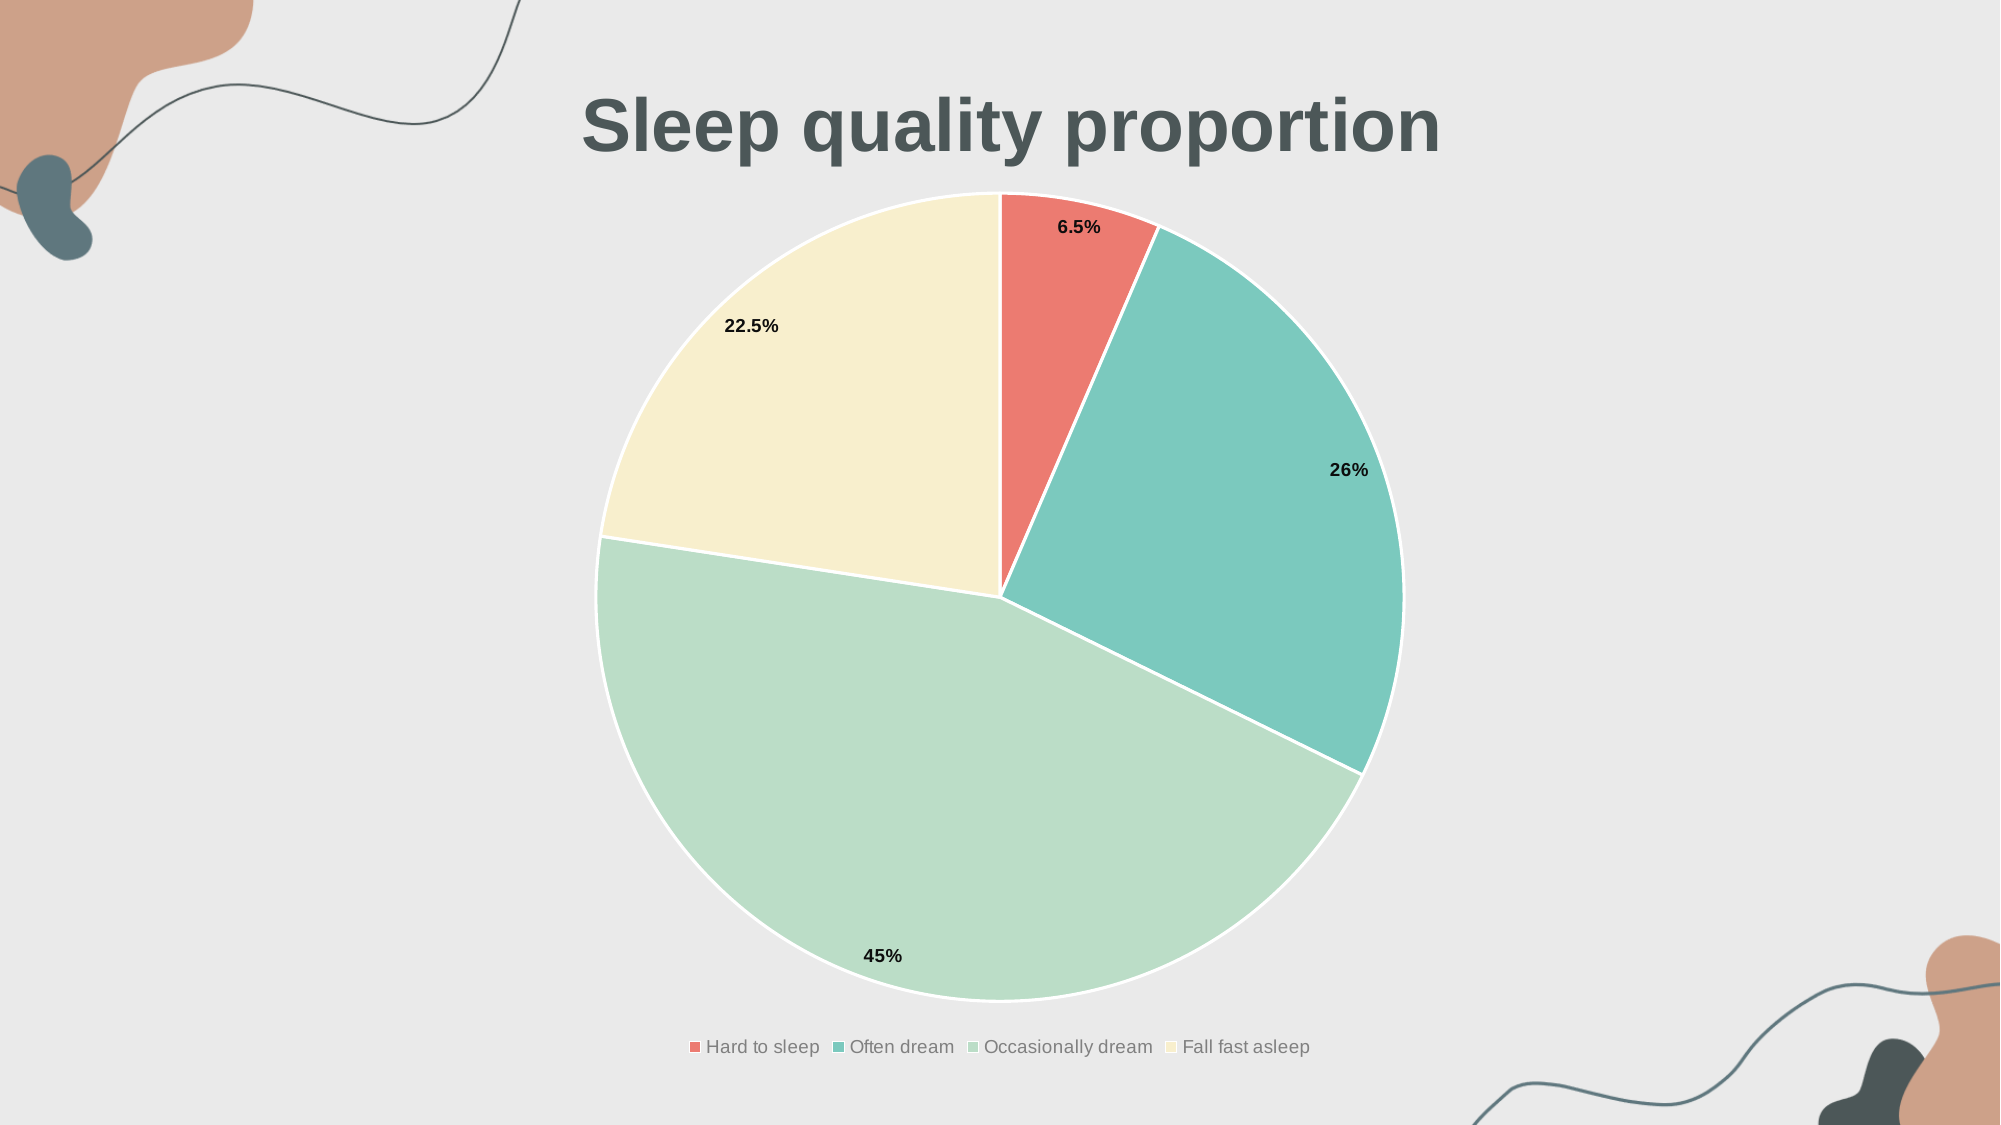

Sleep quality proportion

### Chart

| Category | Sleep duration |
|---|---|
| Hard to sleep | 10.0 |
| Often dream | 40.0 |
| Occasionally dream | 70.0 |
| Fall fast asleep | 35.0 |